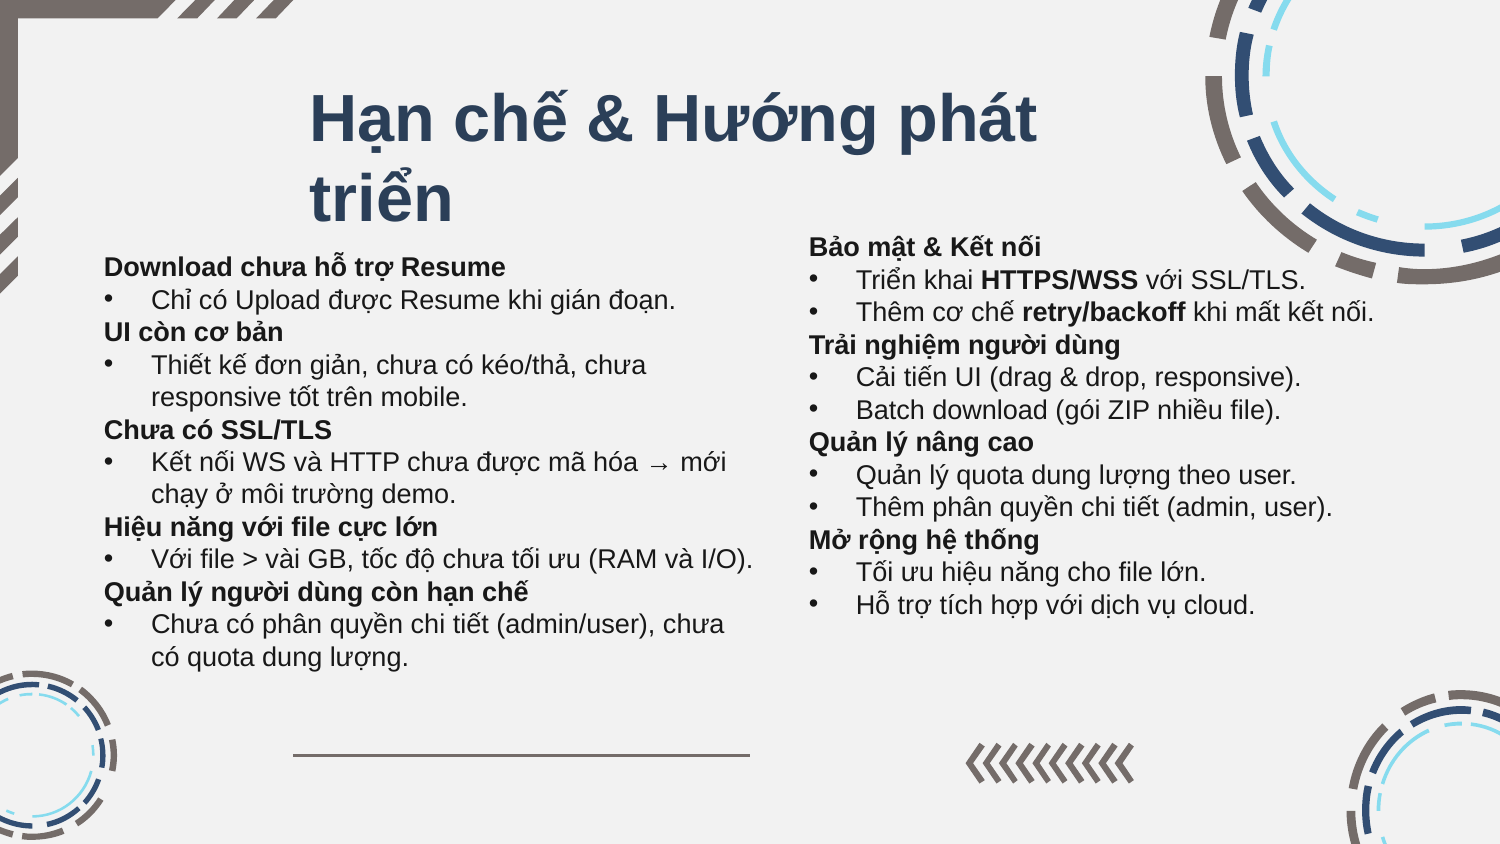

Hạn chế & Hướng phát triển
Bảo mật & Kết nối
Triển khai HTTPS/WSS với SSL/TLS.
Thêm cơ chế retry/backoff khi mất kết nối.
Trải nghiệm người dùng
Cải tiến UI (drag & drop, responsive).
Batch download (gói ZIP nhiều file).
Quản lý nâng cao
Quản lý quota dung lượng theo user.
Thêm phân quyền chi tiết (admin, user).
Mở rộng hệ thống
Tối ưu hiệu năng cho file lớn.
Hỗ trợ tích hợp với dịch vụ cloud.

Download chưa hỗ trợ Resume
Chỉ có Upload được Resume khi gián đoạn.
UI còn cơ bản
Thiết kế đơn giản, chưa có kéo/thả, chưa responsive tốt trên mobile.
Chưa có SSL/TLS
Kết nối WS và HTTP chưa được mã hóa → mới chạy ở môi trường demo.
Hiệu năng với file cực lớn
Với file > vài GB, tốc độ chưa tối ưu (RAM và I/O).
Quản lý người dùng còn hạn chế
Chưa có phân quyền chi tiết (admin/user), chưa có quota dung lượng.